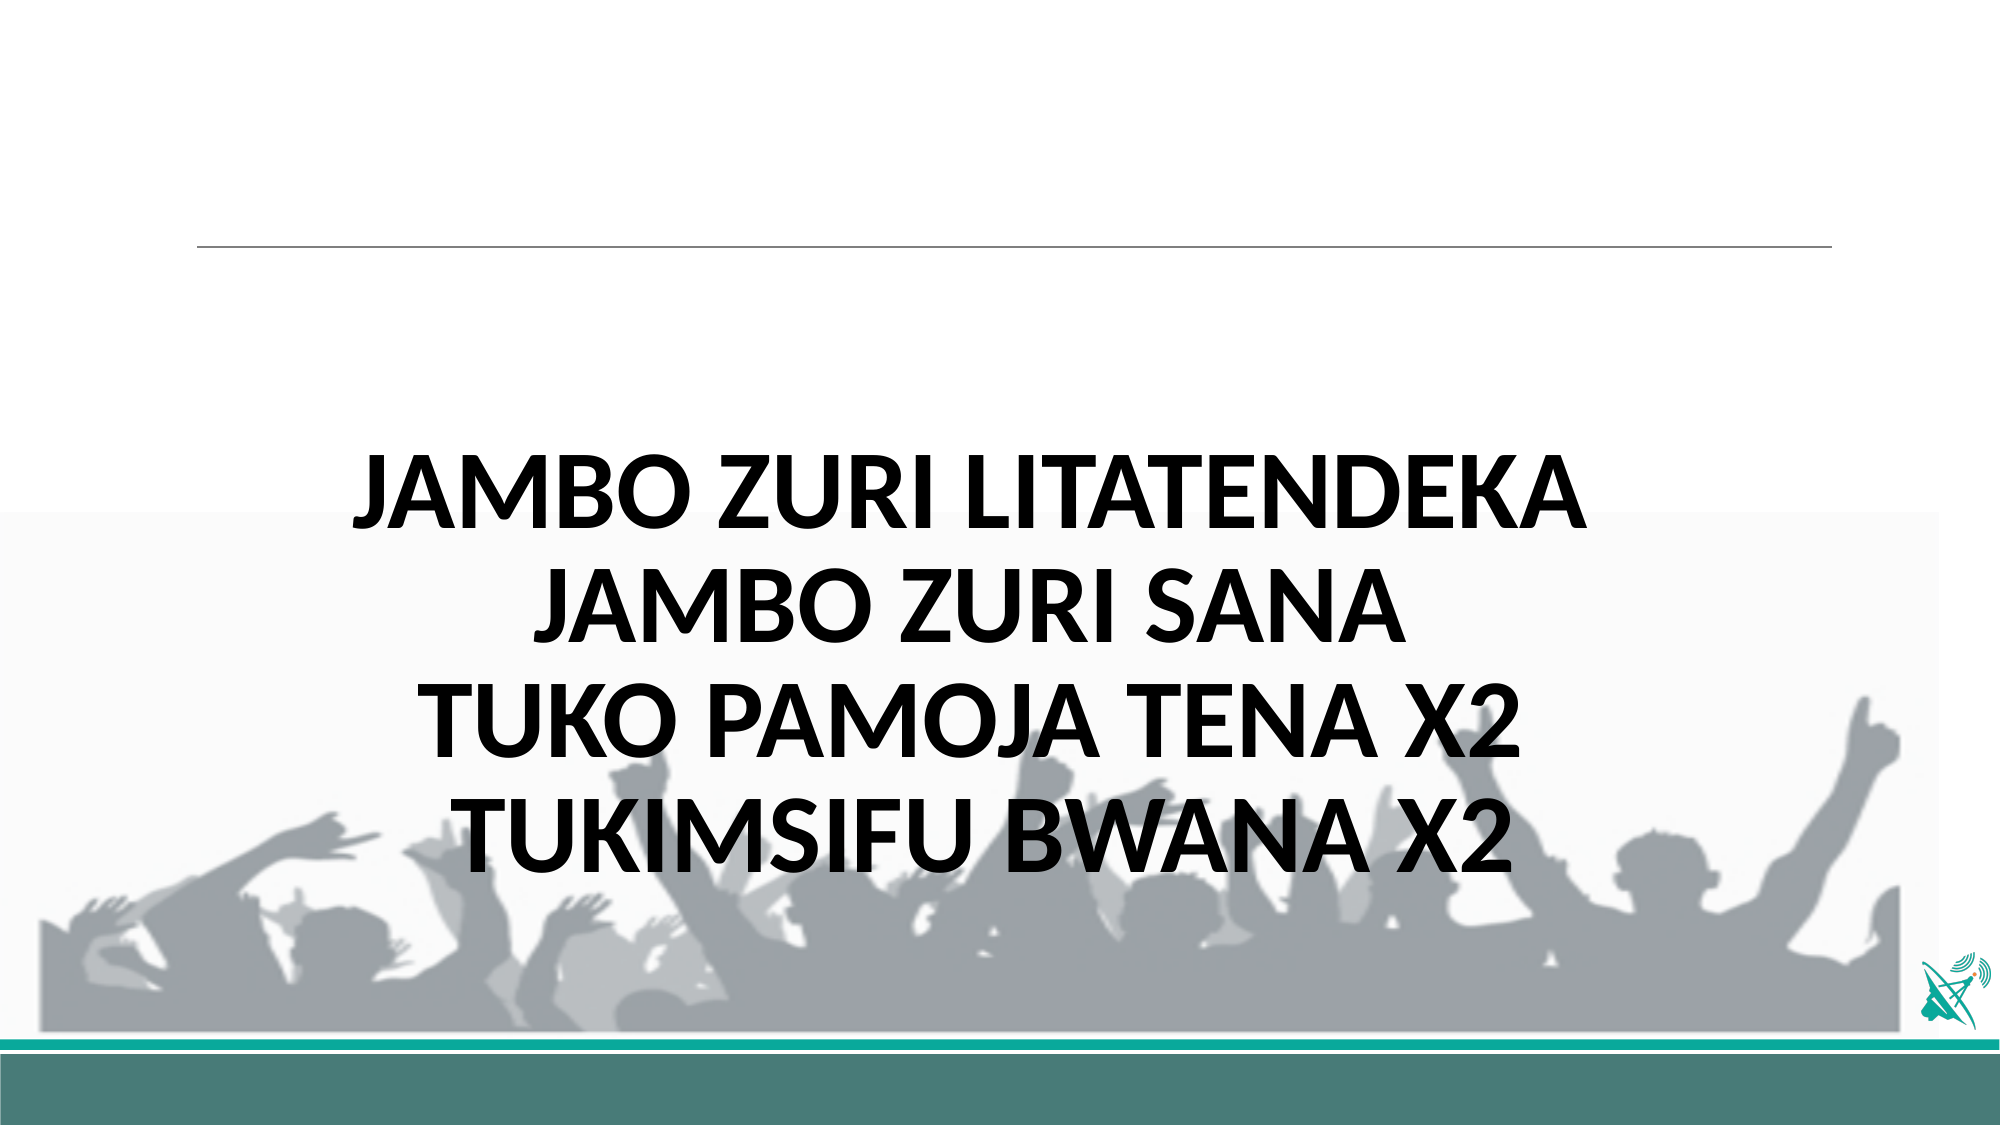

# JAMBO ZURI LITATENDEKA JAMBO ZURI SANA TUKO PAMOJA TENA X2 TUKIMSIFU BWANA X2